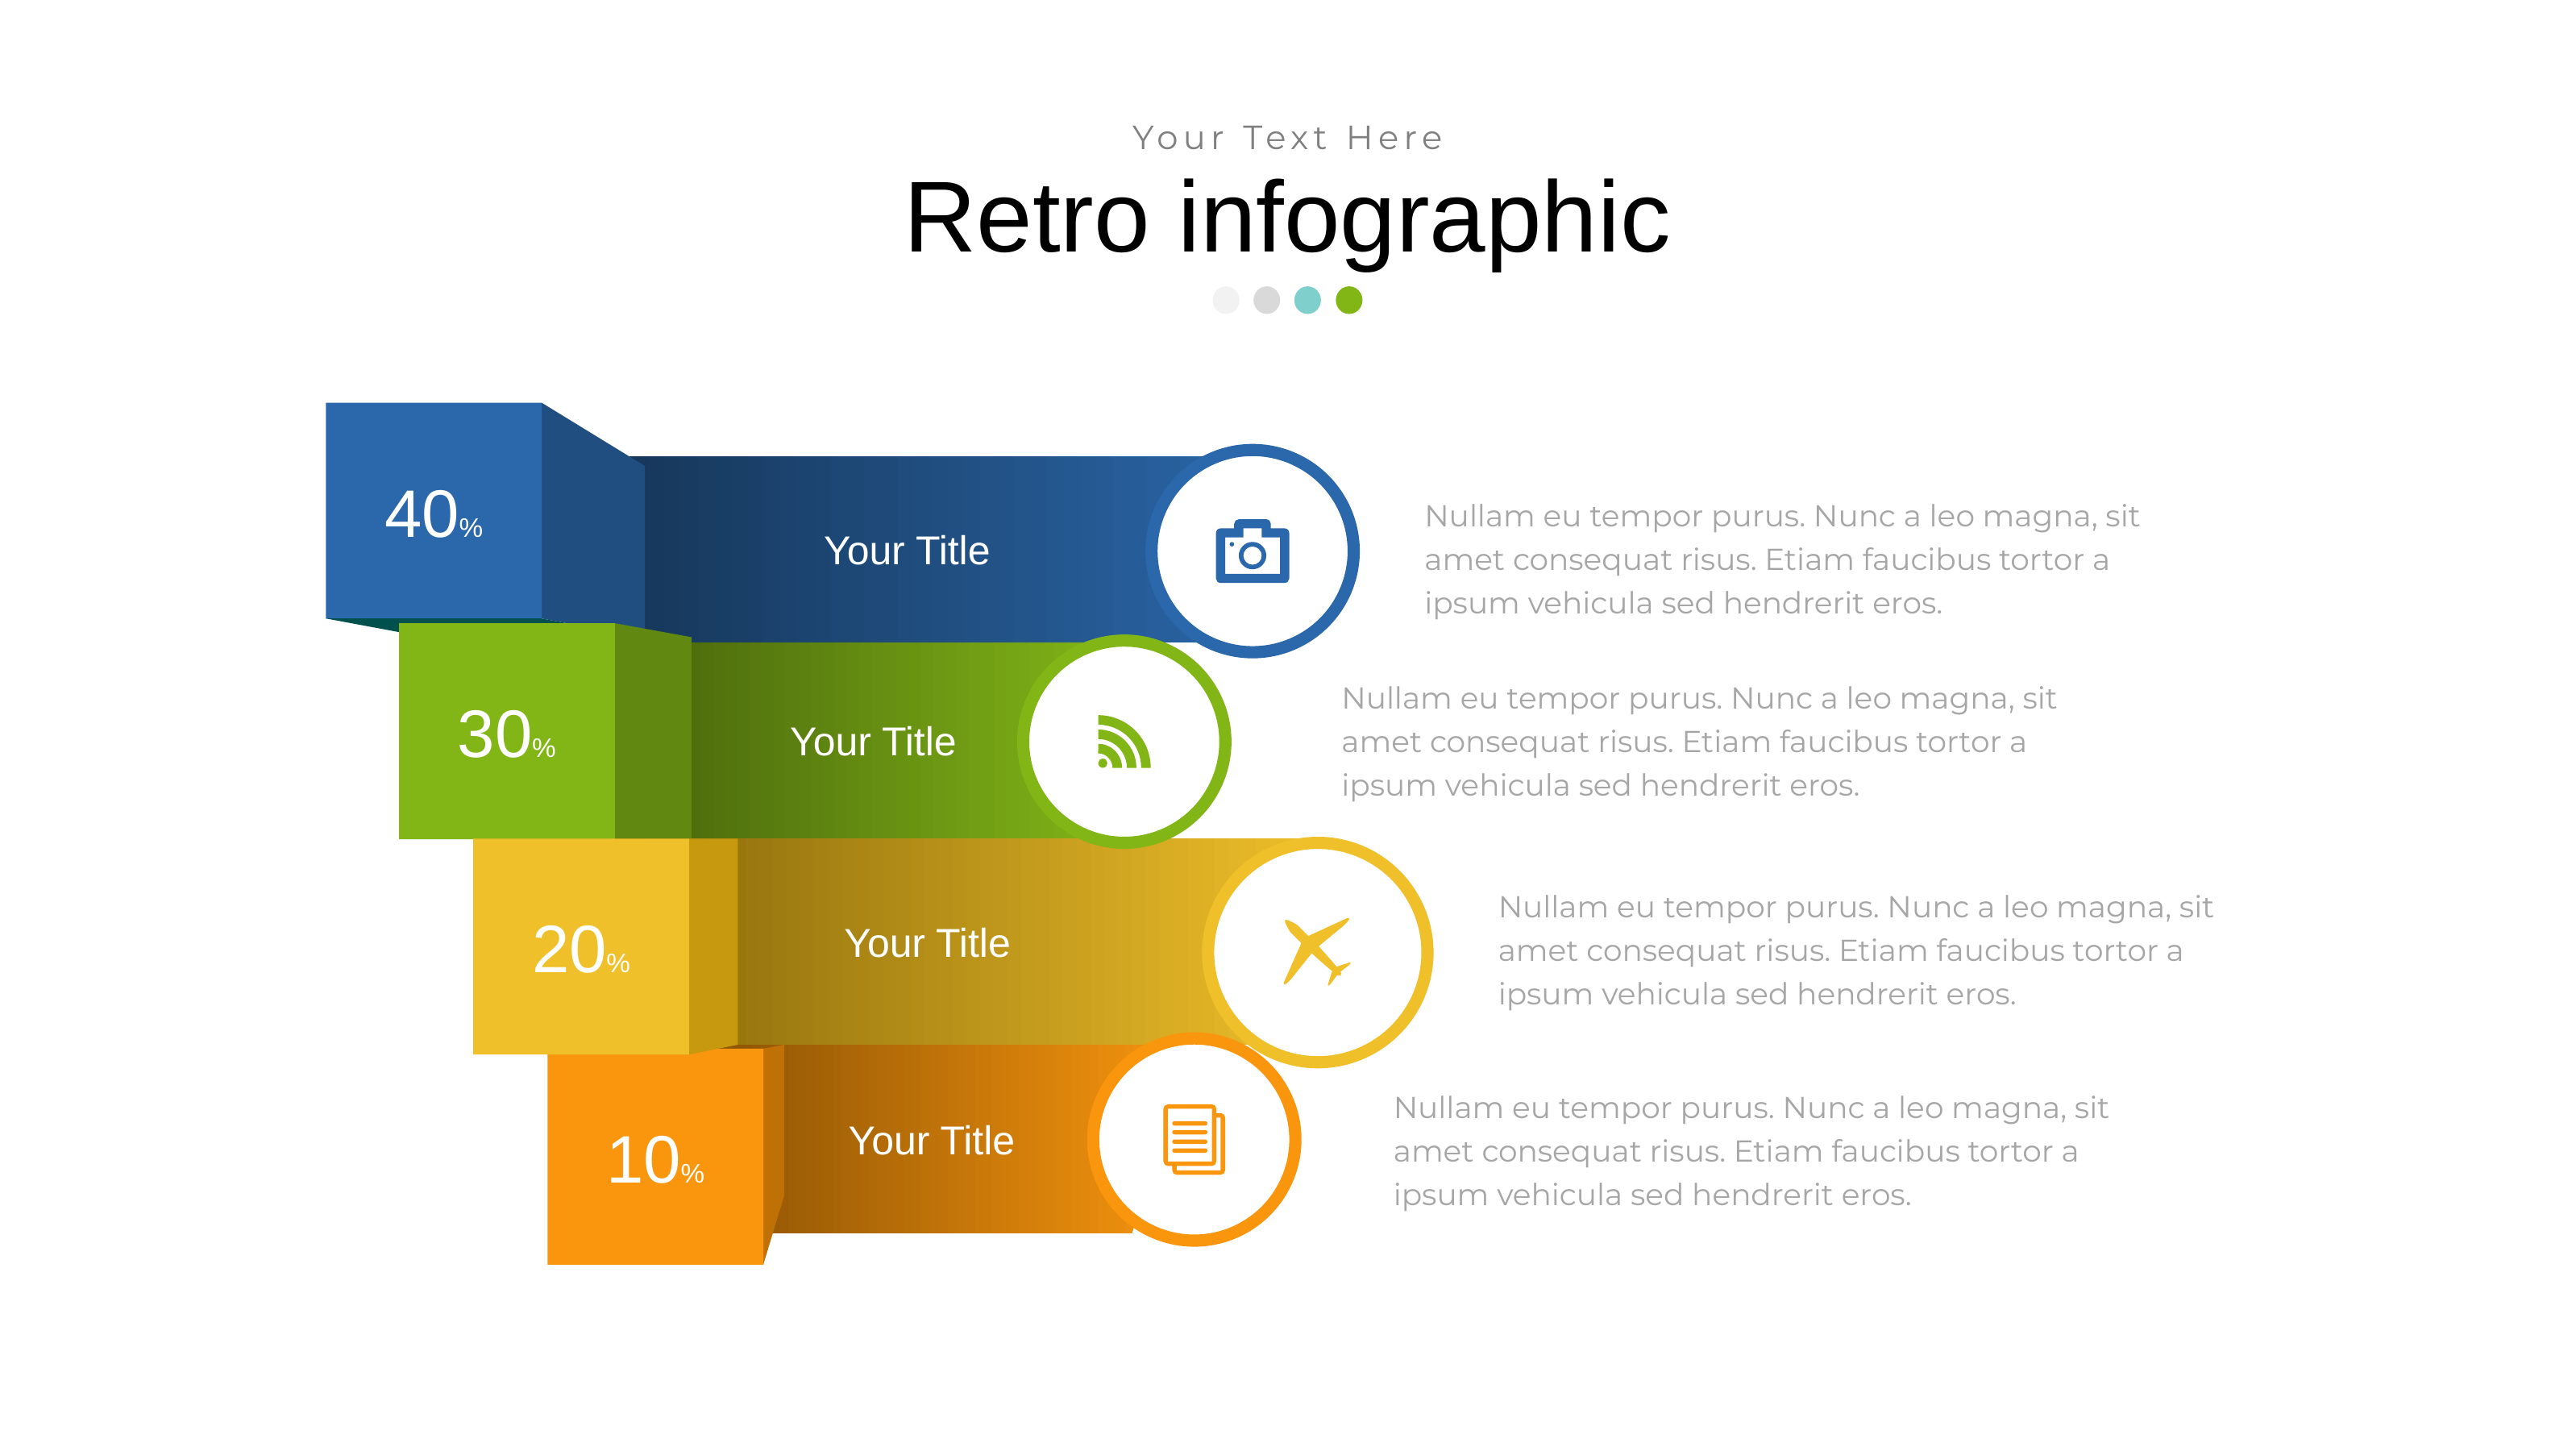

Your Text Here

Retro infographic

40%

Your Title

30%

Your Title

20%
Your Title

Your Title
10%

Nullam eu tempor purus. Nunc a leo magna, sit amet consequat risus. Etiam faucibus tortor a ipsum vehicula sed hendrerit eros.
Nullam eu tempor purus. Nunc a leo magna, sit amet consequat risus. Etiam faucibus tortor a ipsum vehicula sed hendrerit eros.
Nullam eu tempor purus. Nunc a leo magna, sit amet consequat risus. Etiam faucibus tortor a ipsum vehicula sed hendrerit eros.
Nullam eu tempor purus. Nunc a leo magna, sit amet consequat risus. Etiam faucibus tortor a ipsum vehicula sed hendrerit eros.